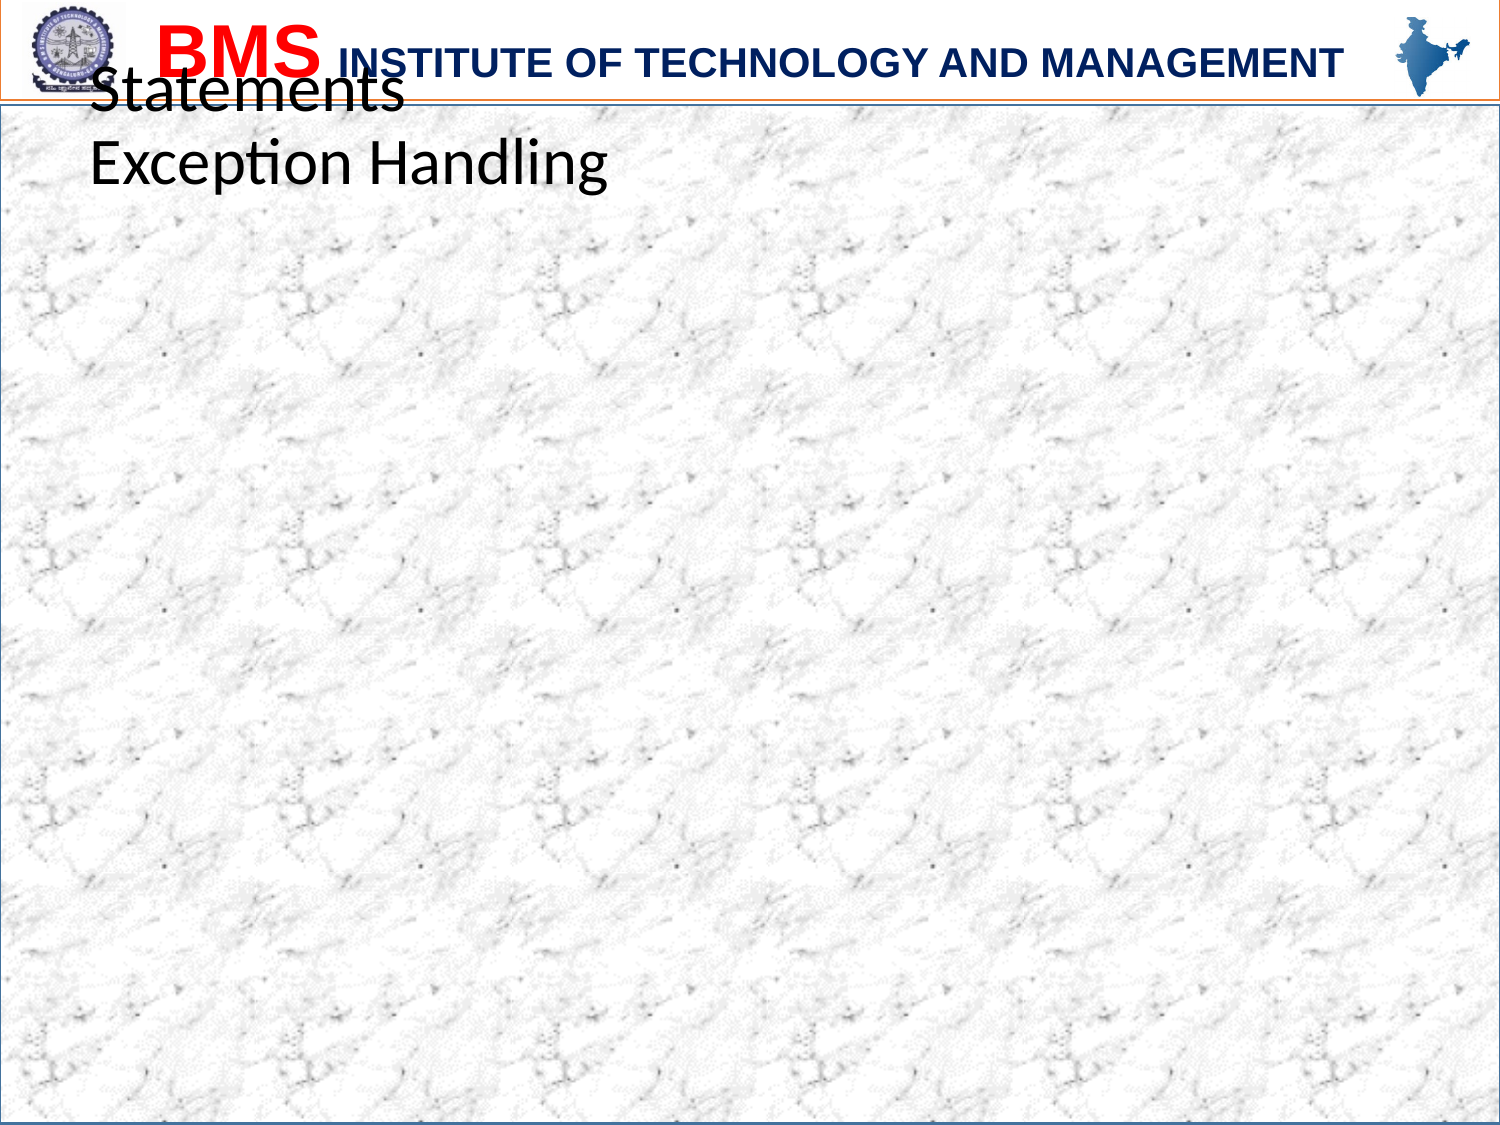

# Statements Exception Handling
Exceptions are the C# mechanism for handling unexpected error conditions
Superior to returning status values
Can’t be ignored
Don’t have to handled at the point they occur
Can be used even where values are not returned (e.g. accessing a property)
Standard exceptions are provided